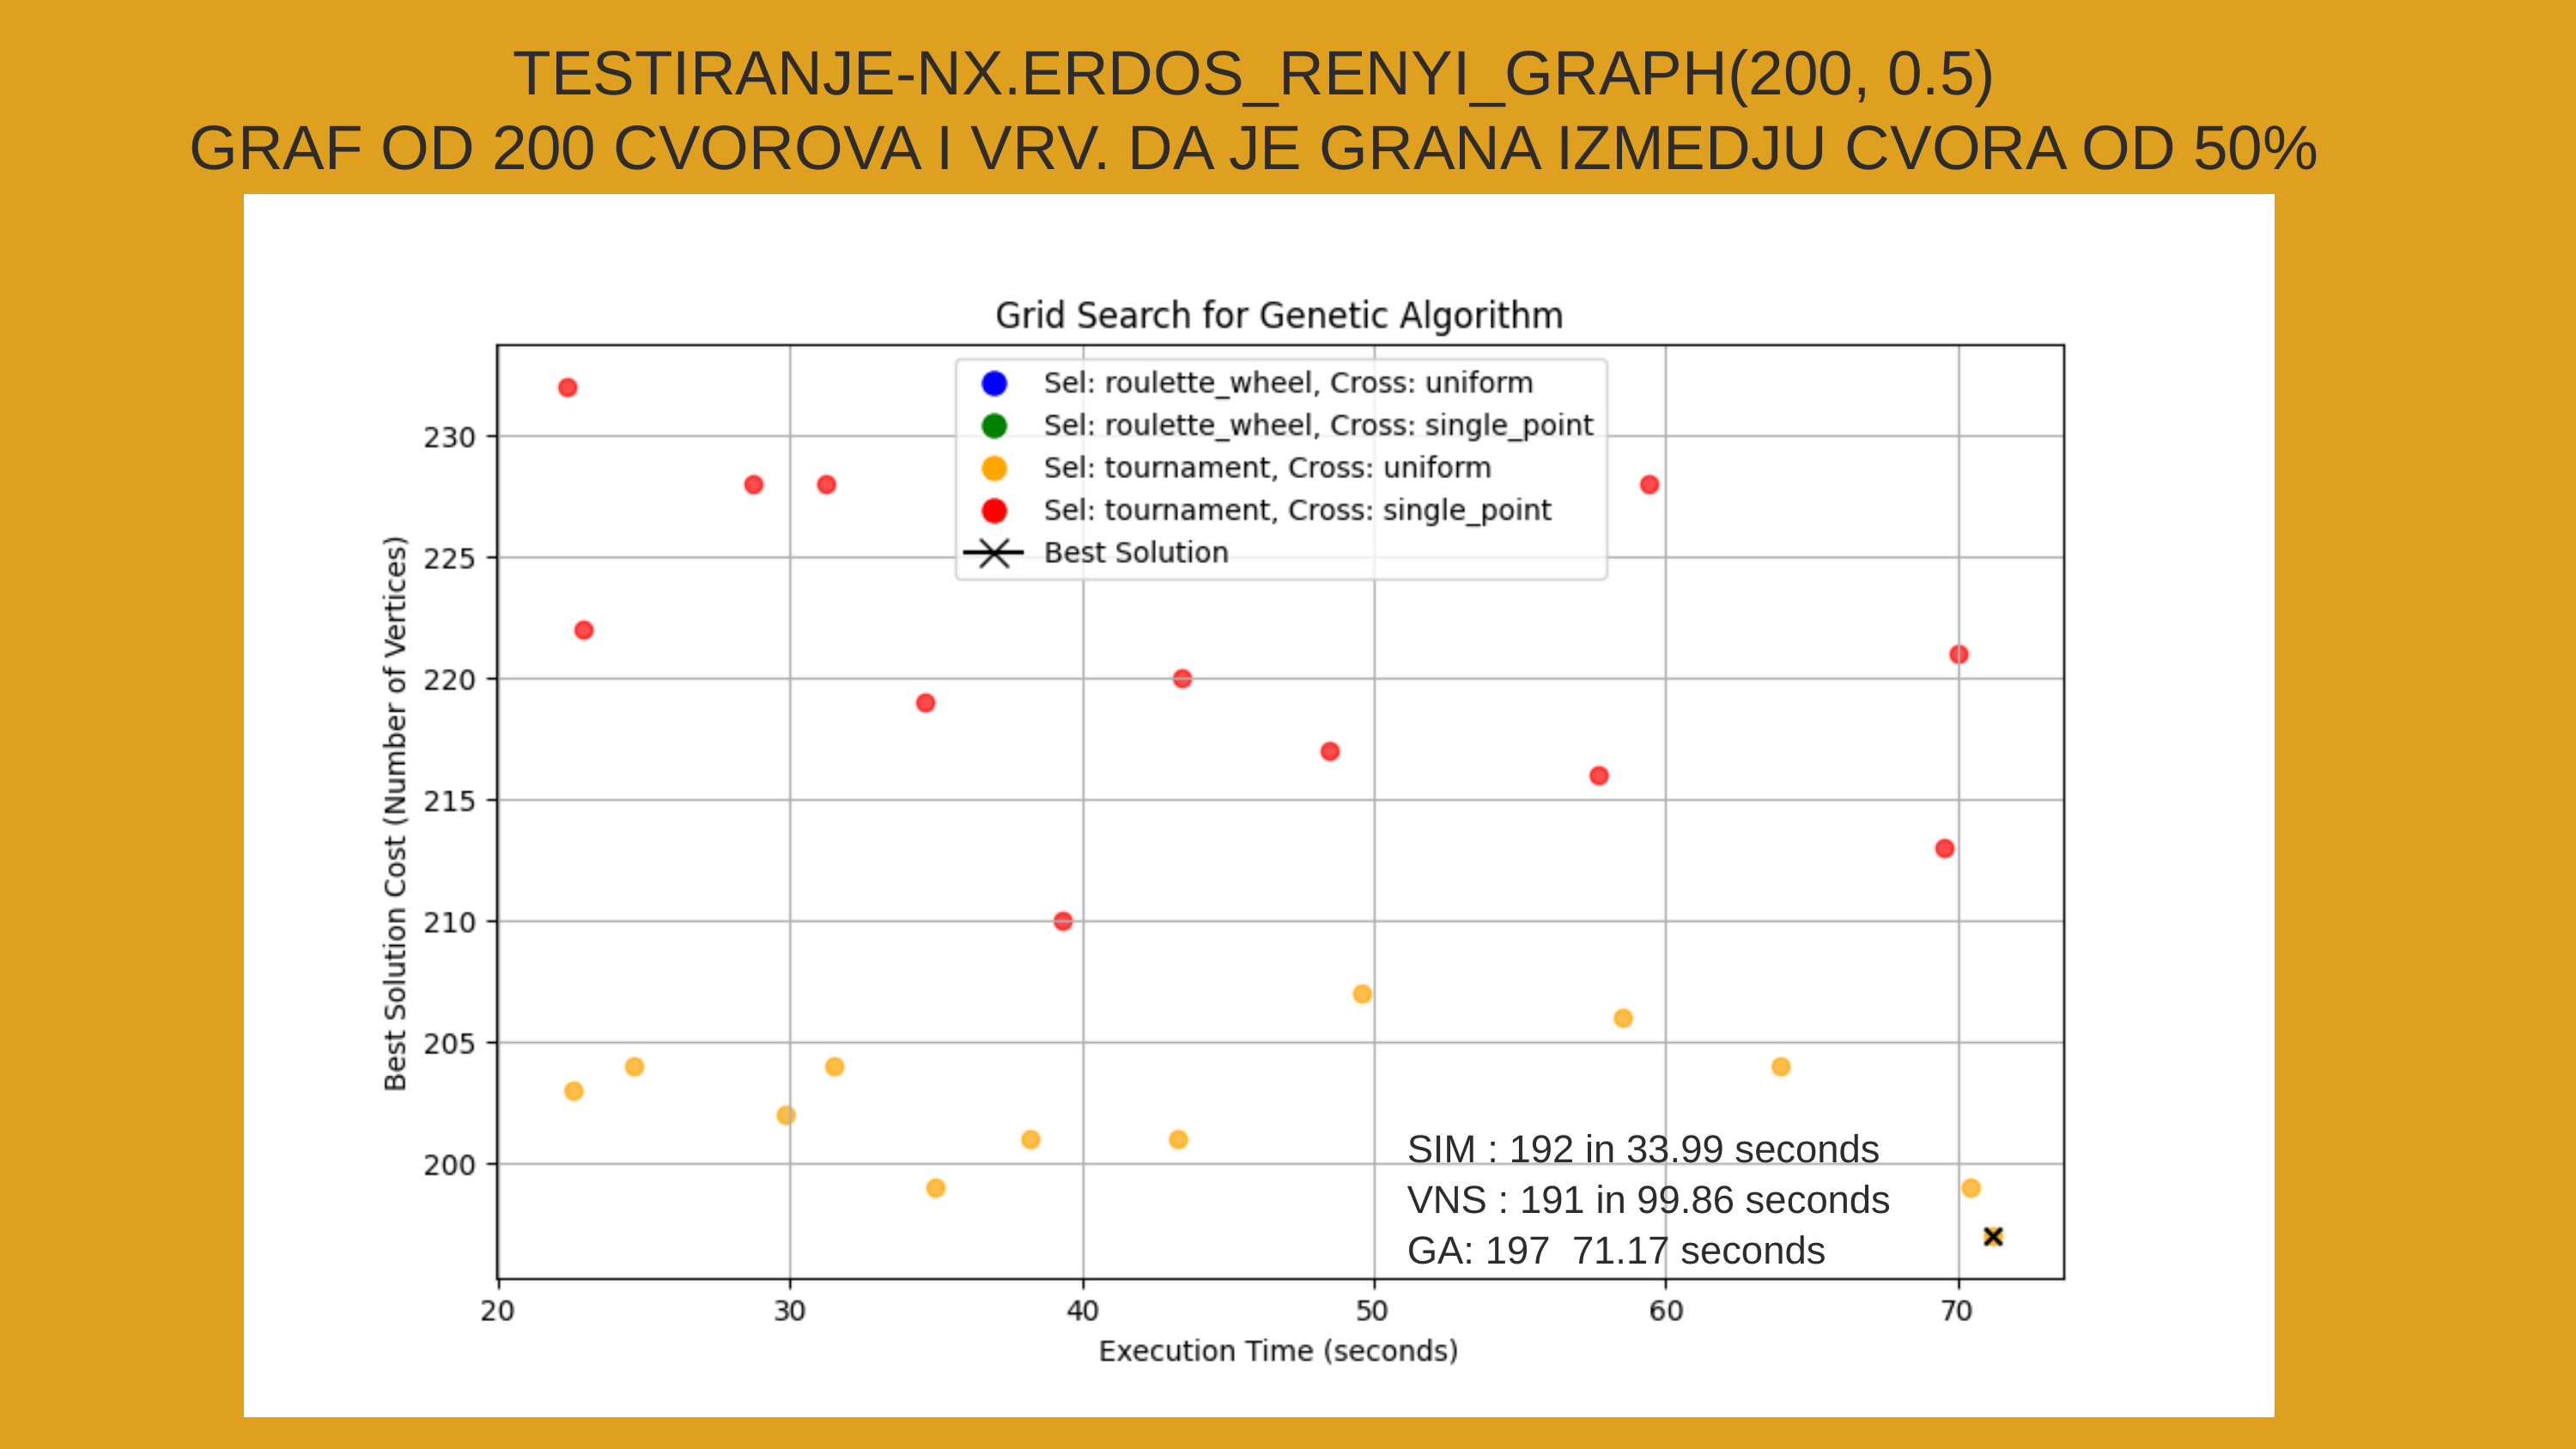

TESTIRANJE-NX.ERDOS_RENYI_GRAPH(200, 0.5)
GRAF OD 200 CVOROVA I VRV. DA JE GRANA IZMEDJU CVORA OD 50%

SIM : 192 in 33.99 seconds
VNS : 191 in 99.86 seconds
GA: 197  71.17 seconds